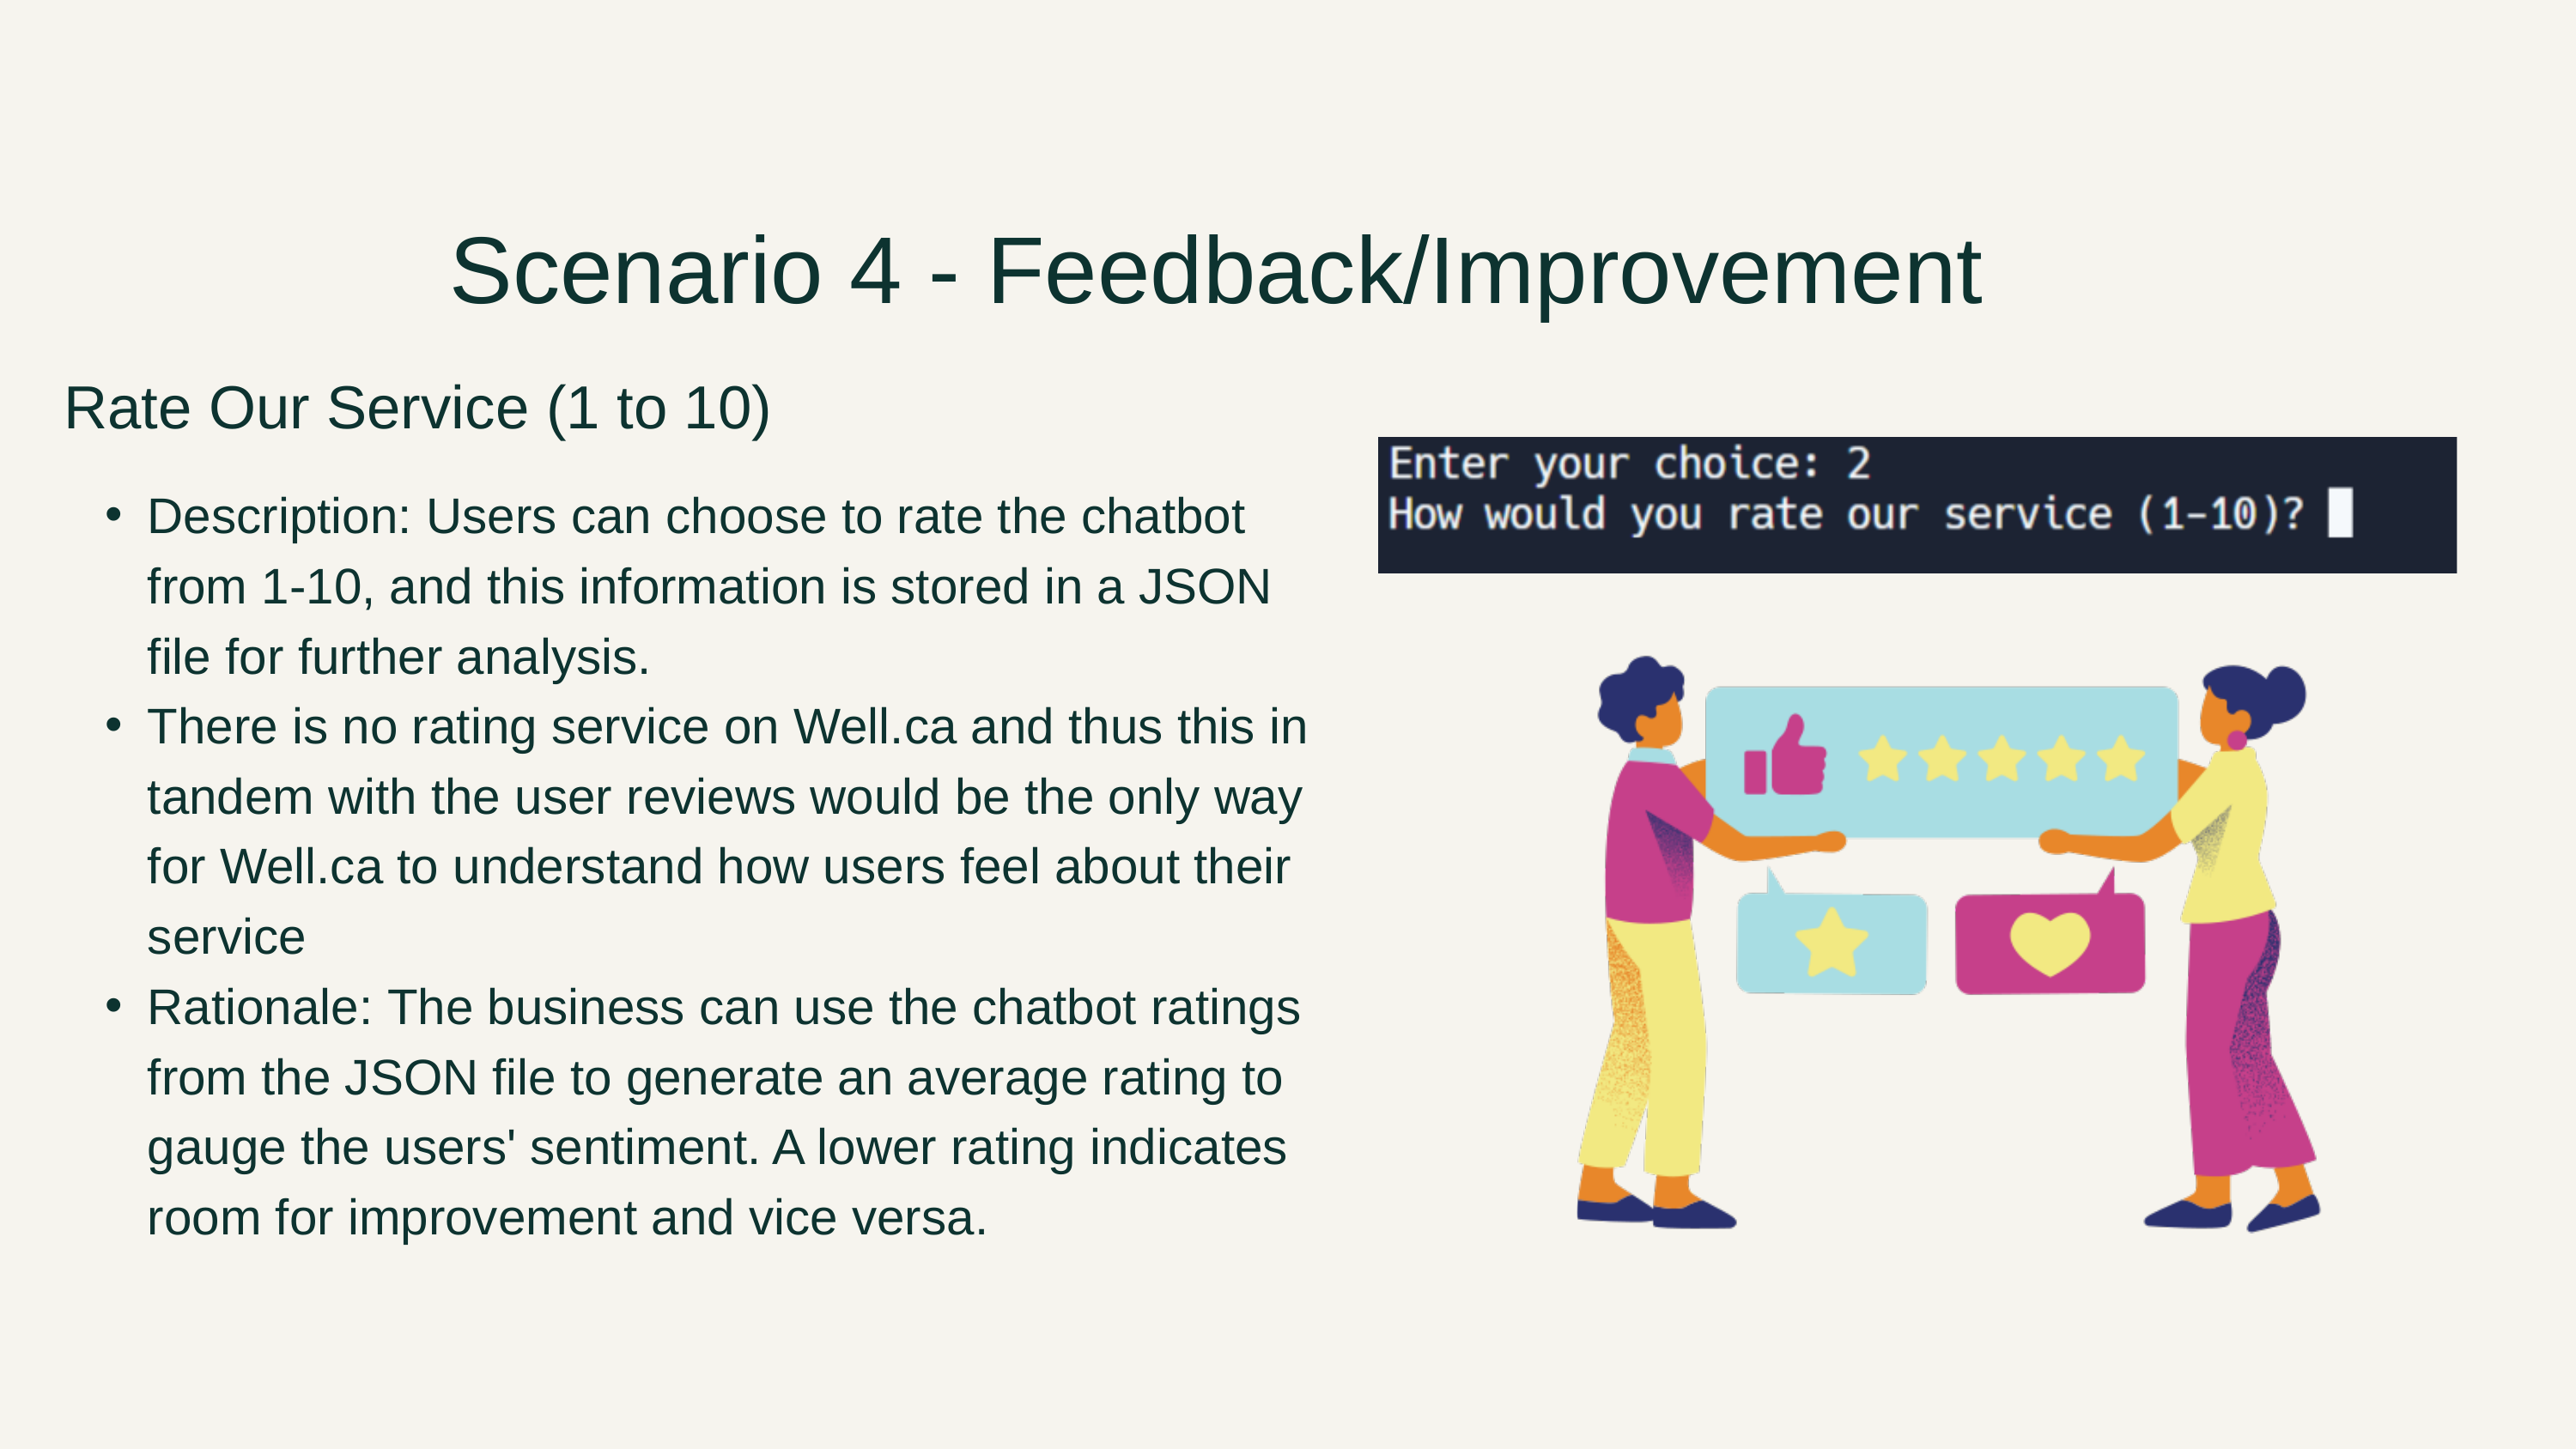

Scenario 4 - Feedback/Improvement
Rate Our Service (1 to 10)

Description: Users can choose to rate the chatbot from 1-10, and this information is stored in a JSON file for further analysis.
There is no rating service on Well.ca and thus this in tandem with the user reviews would be the only way for Well.ca to understand how users feel about their service
Rationale: The business can use the chatbot ratings from the JSON file to generate an average rating to gauge the users' sentiment. A lower rating indicates room for improvement and vice versa.